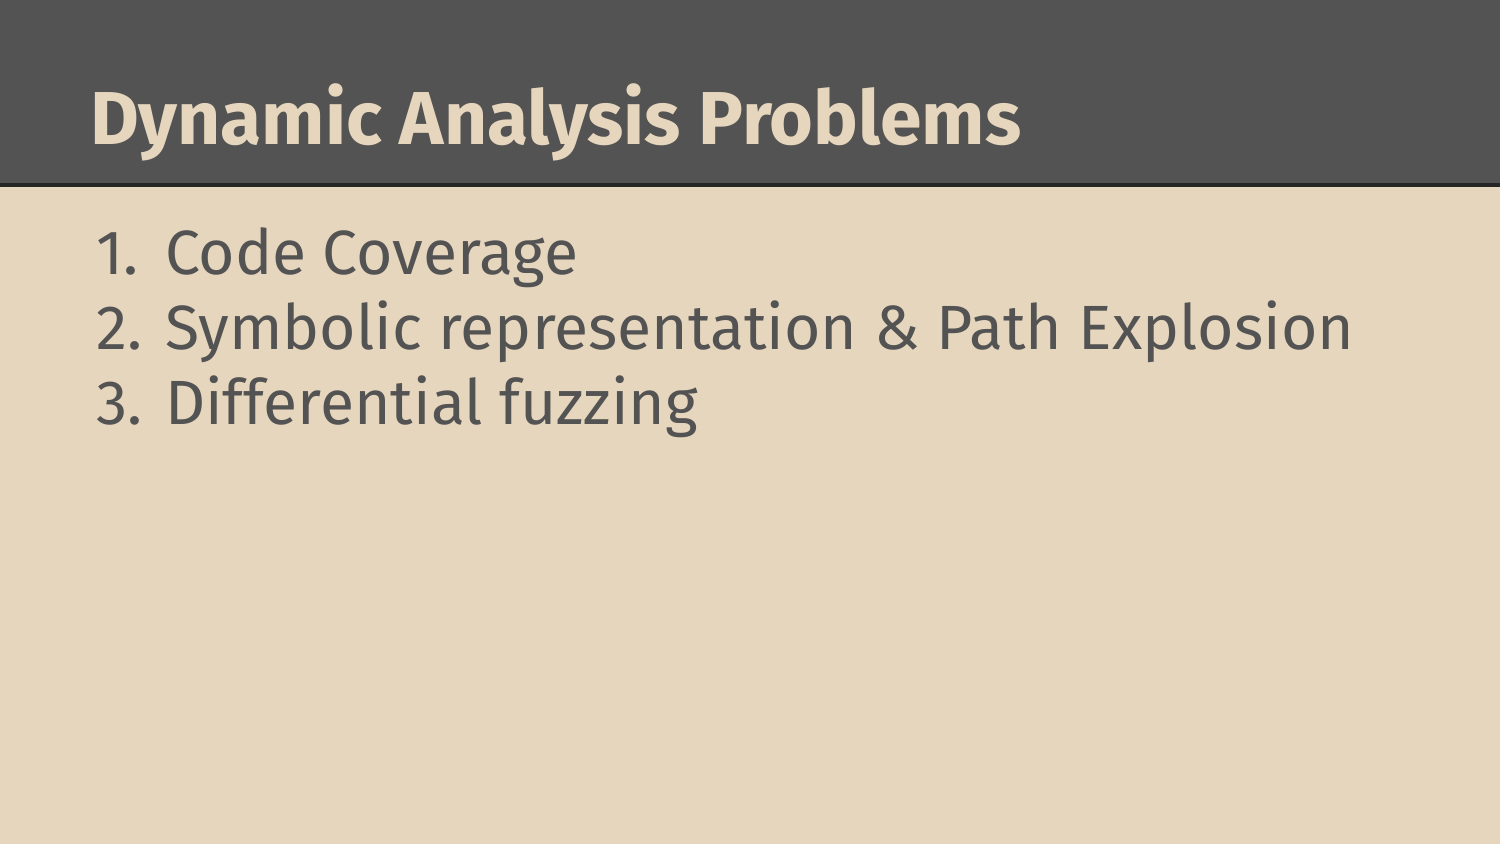

# Dynamic Analysis Problems
Code Coverage
Symbolic representation & Path Explosion
Differential fuzzing